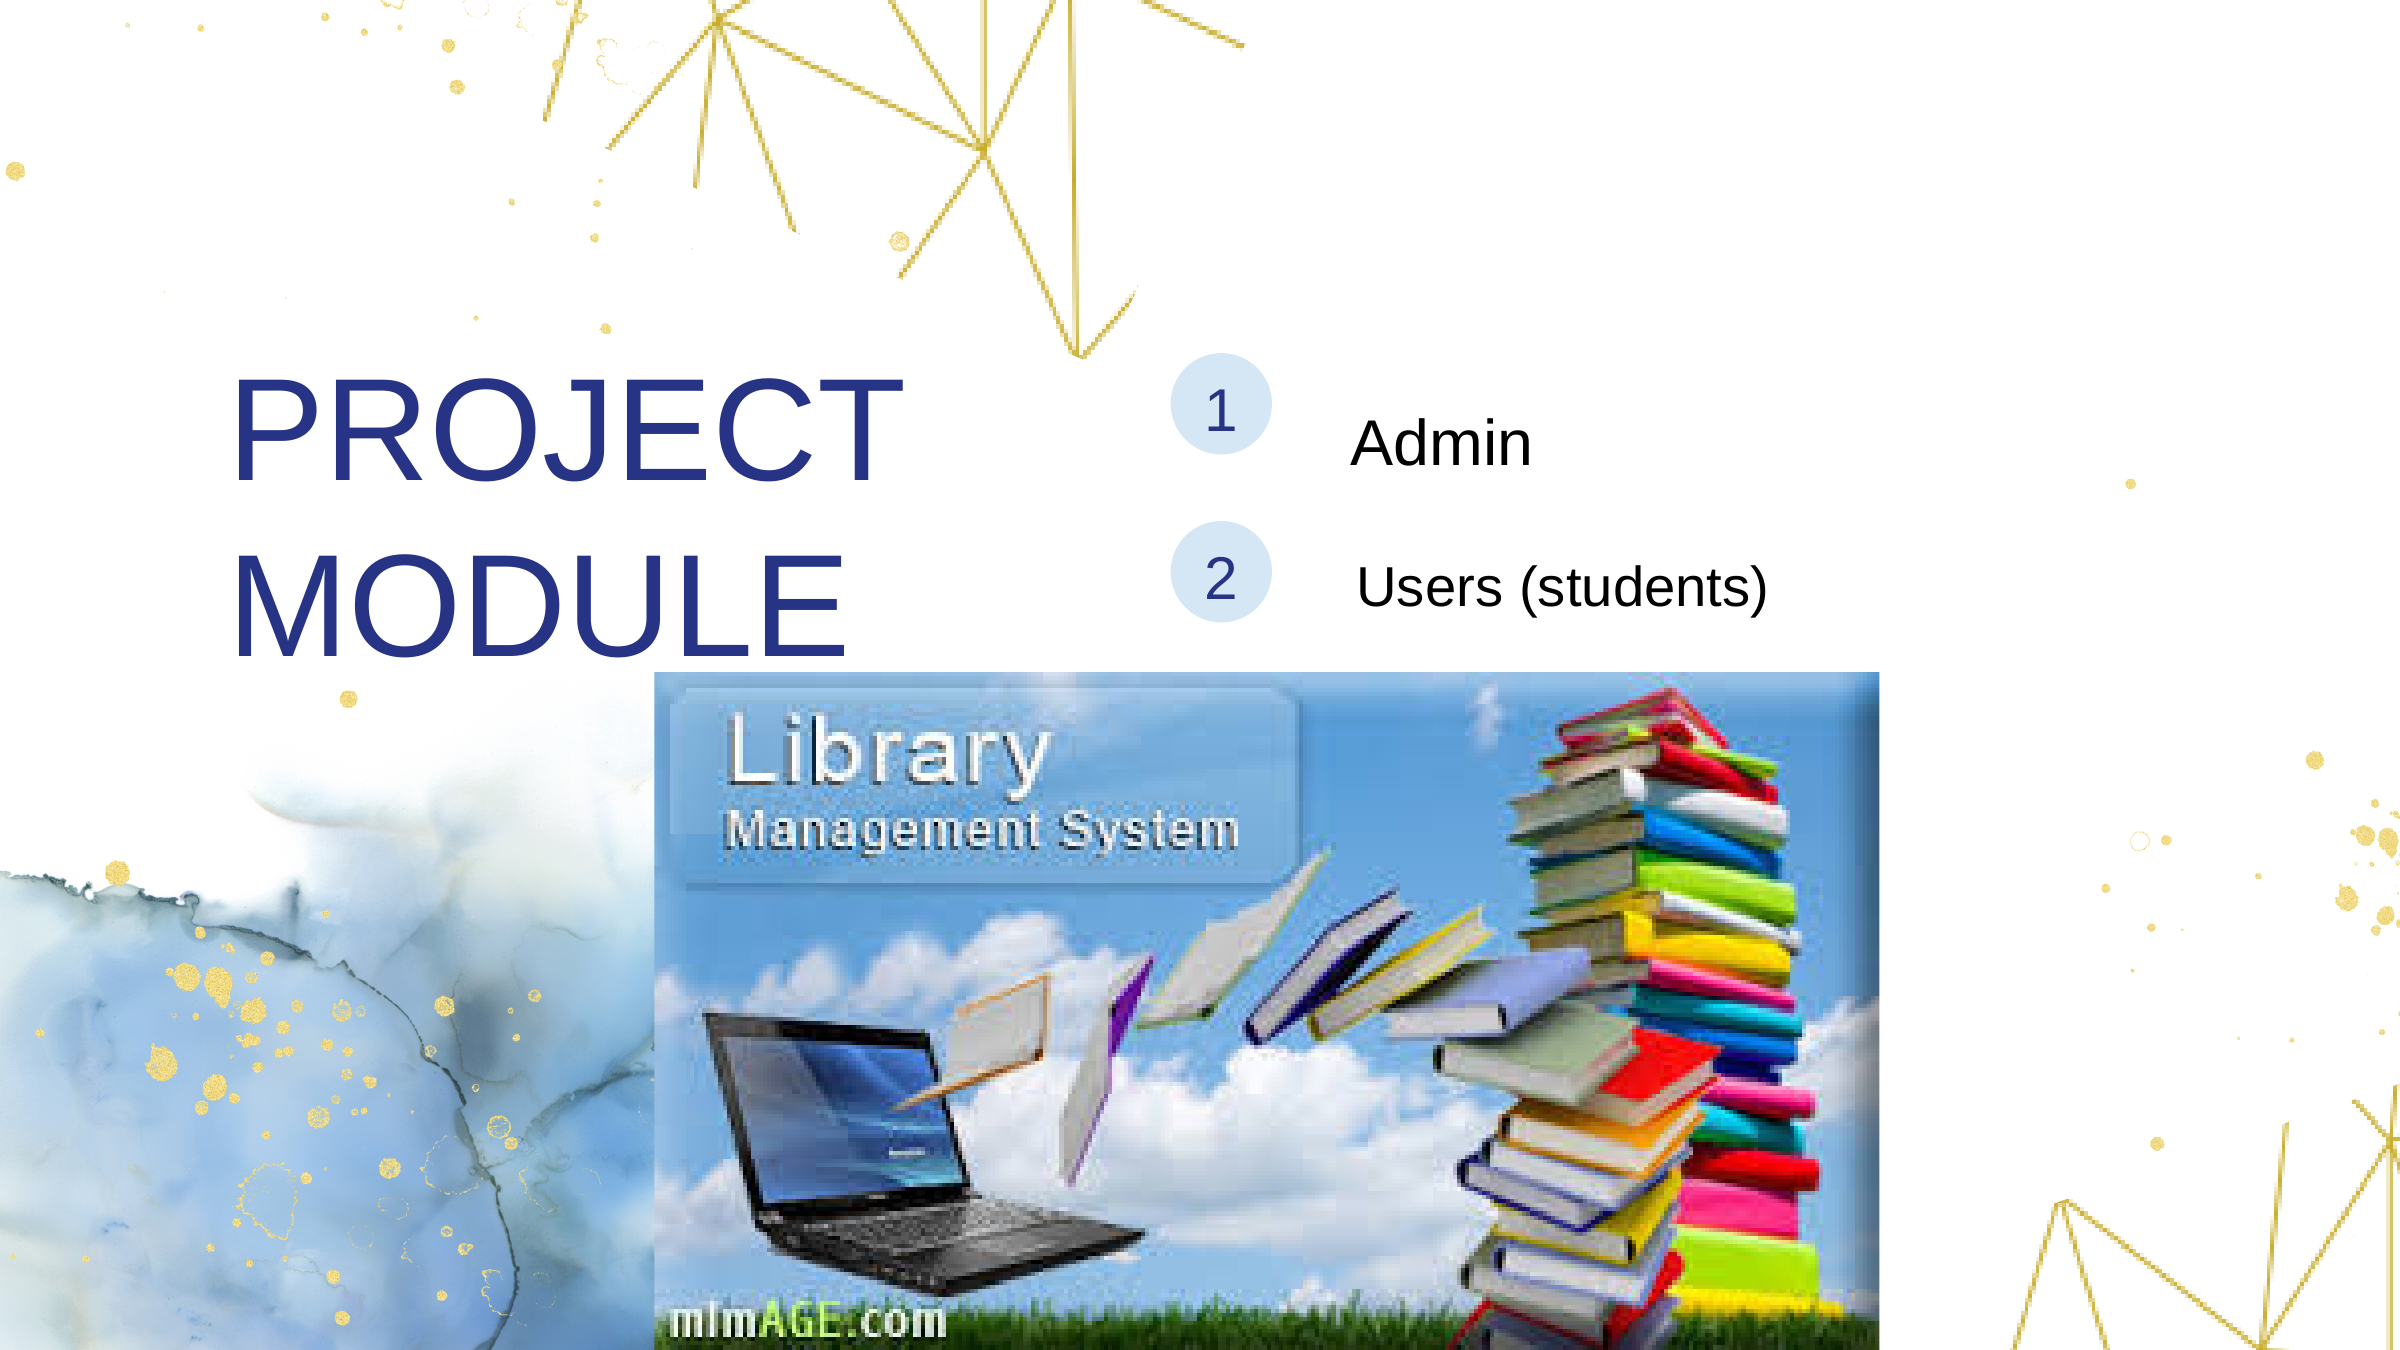

PROJECT
MODULE
Admin
1

Users (students)
2